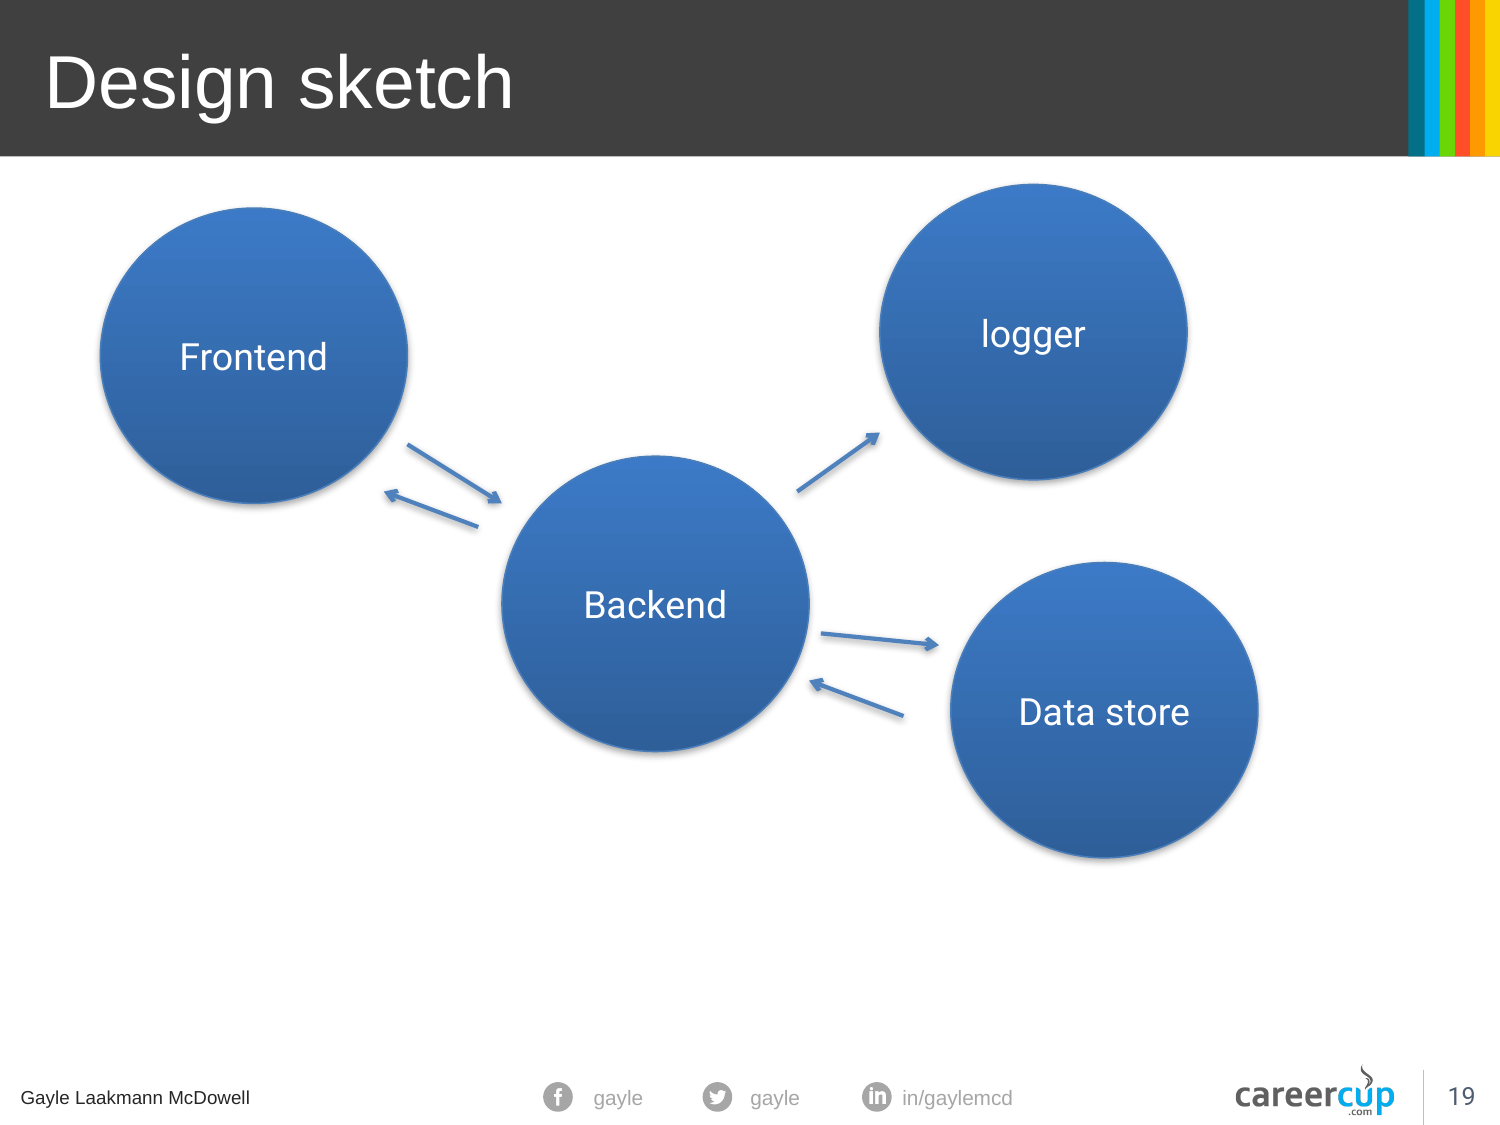

Design sketch
logger
Frontend
Backend
Data store